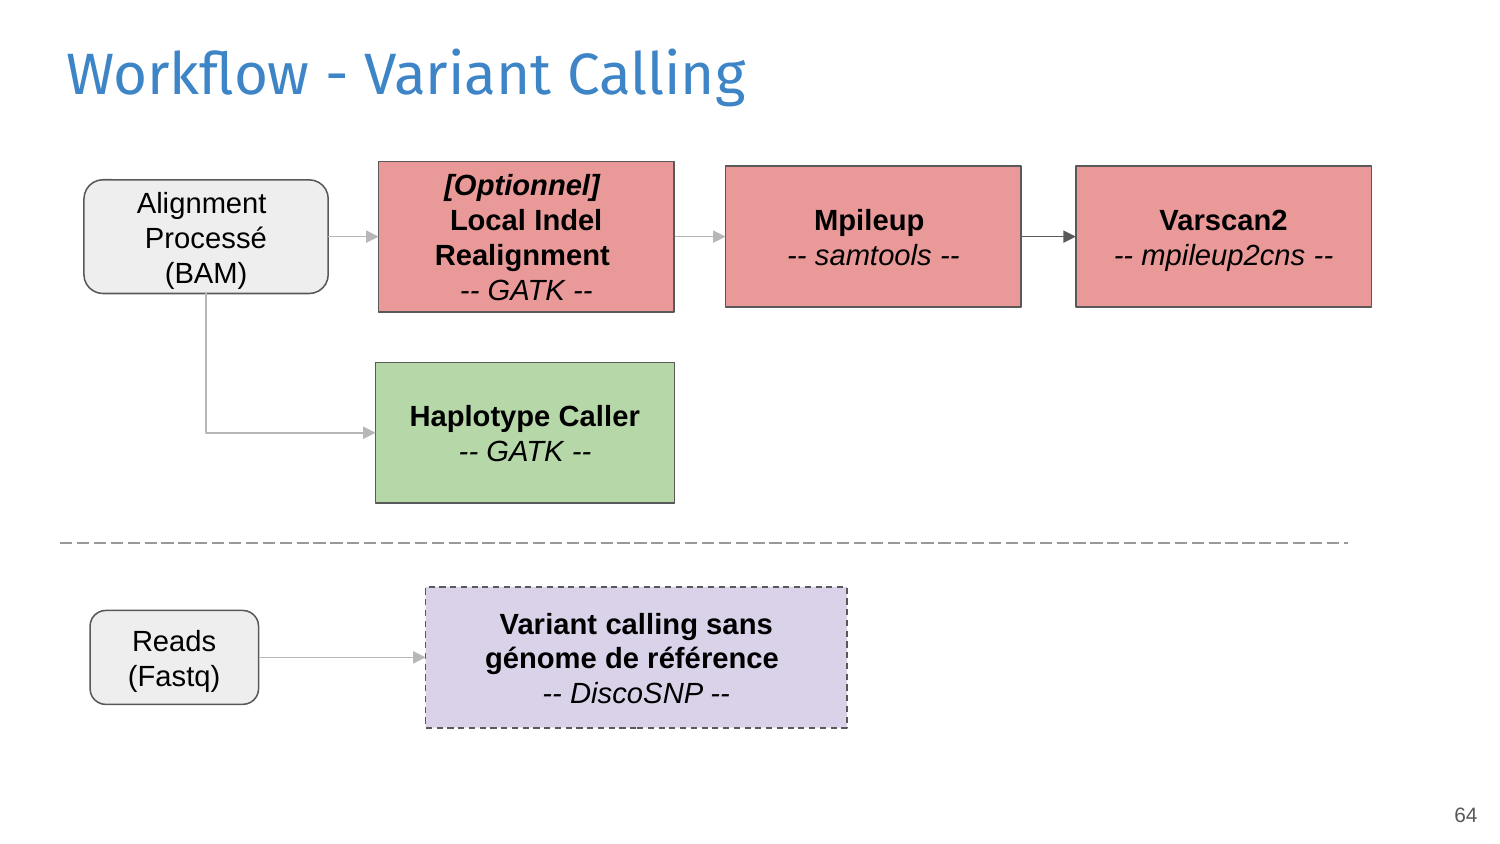

# Workflow - Variant Calling
[Optionnel]
Local Indel Realignment
-- GATK --
Mpileup
-- samtools --
Varscan2
-- mpileup2cns --
Alignment  Processé (BAM)
Haplotype Caller
-- GATK --
Variant calling sans génome de référence
-- DiscoSNP --
Reads (Fastq)
64